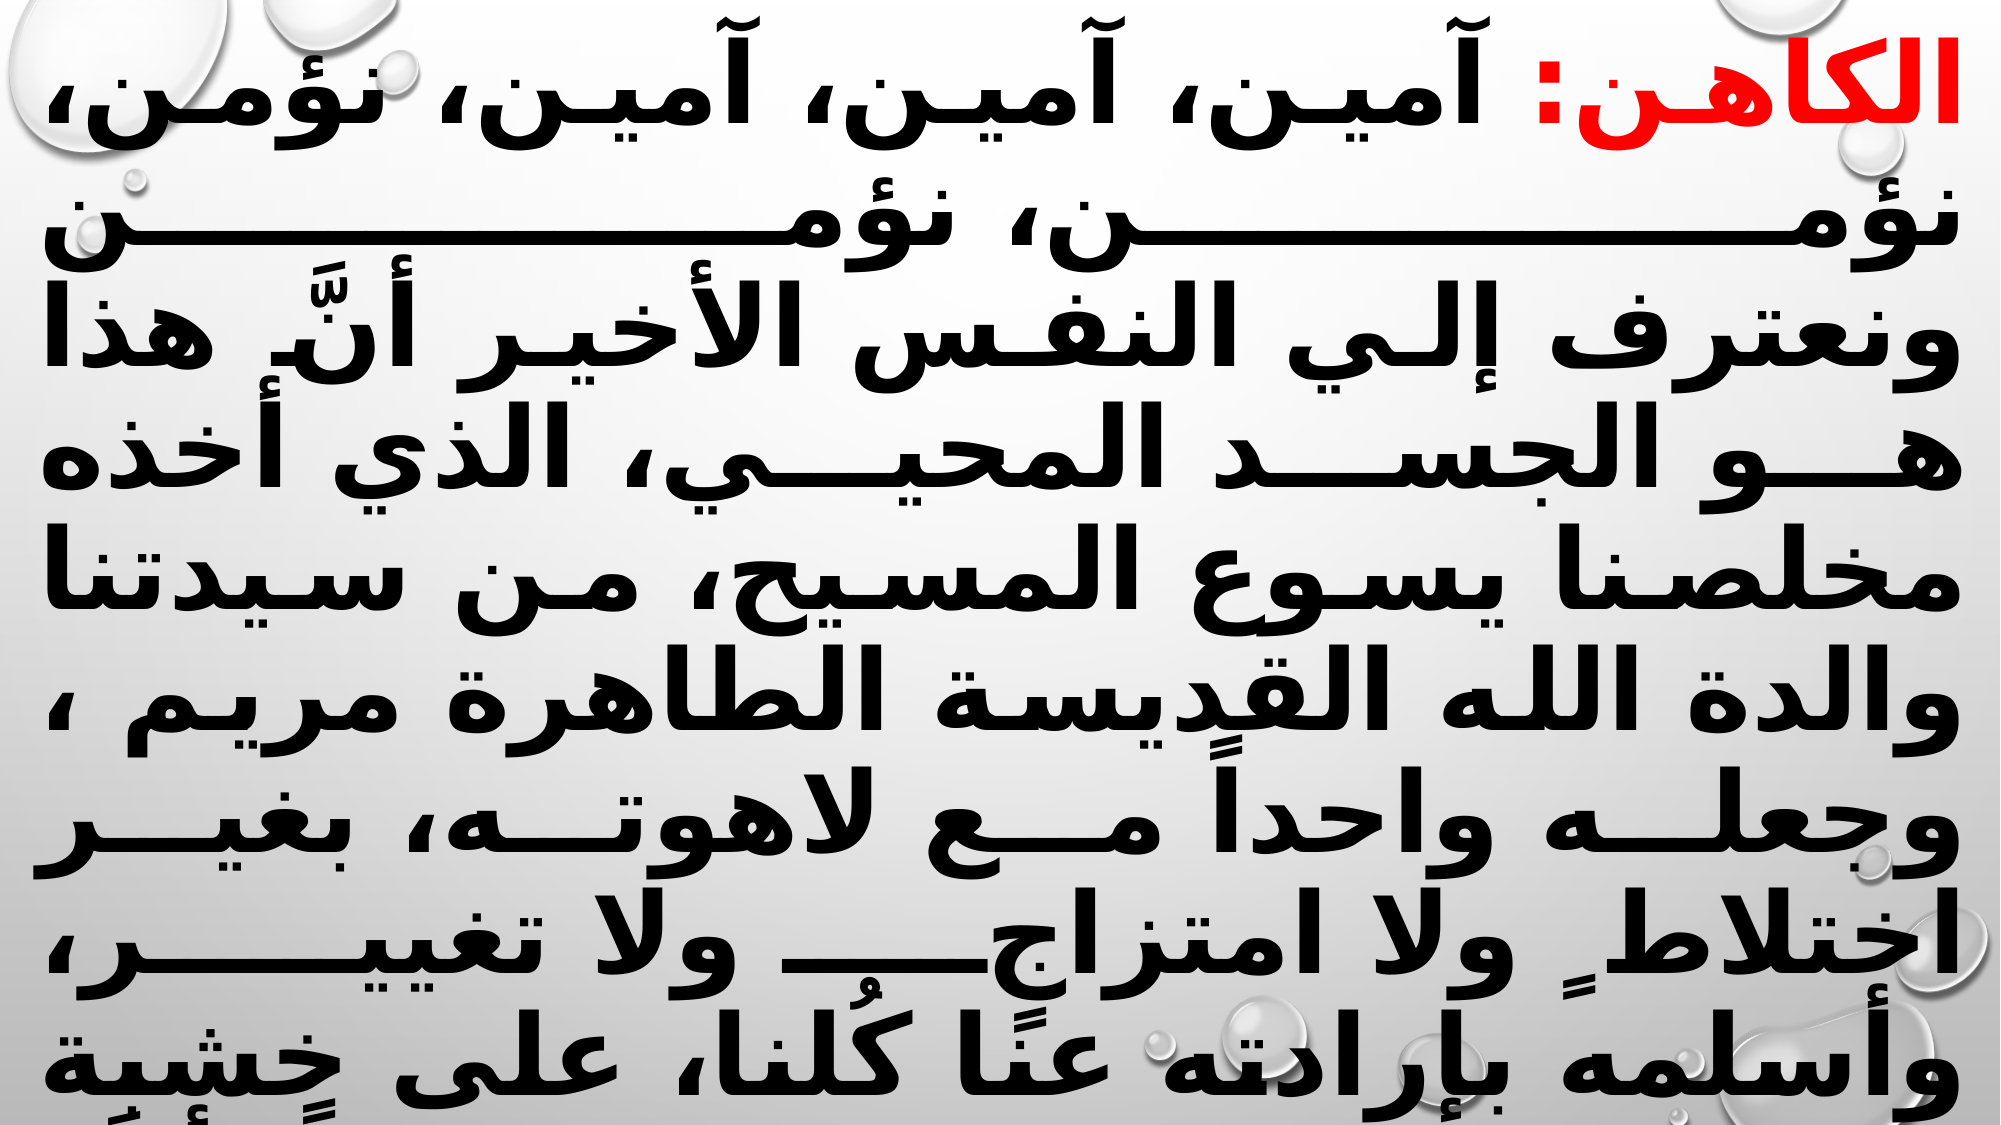

# الكاهن: آمين، آمين، آمين، نؤمن، نؤمن، نؤمن ونعترف إلي النفس الأخير أنَّ هذا هو الجسد المحيي، الذي أخذه مخلصنا يسوع المسيح، من سيدتنا والدة الله القديسة الطاهرة مريم ، وجعله واحداً مع لاهوته، بغير اختلاط ٍ ولا امتزاجٍ ولا تغيير، وأسلمه بإرادته عنا كُلنا، على خشبة الصليب المقدسة، نؤمن حقاً، أنَّ لاهوته لم يفارق ناسوته، لحظةً واحدة ولا غمضة عين، يُعطي عنا خلاصاً وغفراناً للخطايا وحياةً أبدية لمن يتناوله، حقاً نؤمن آمين